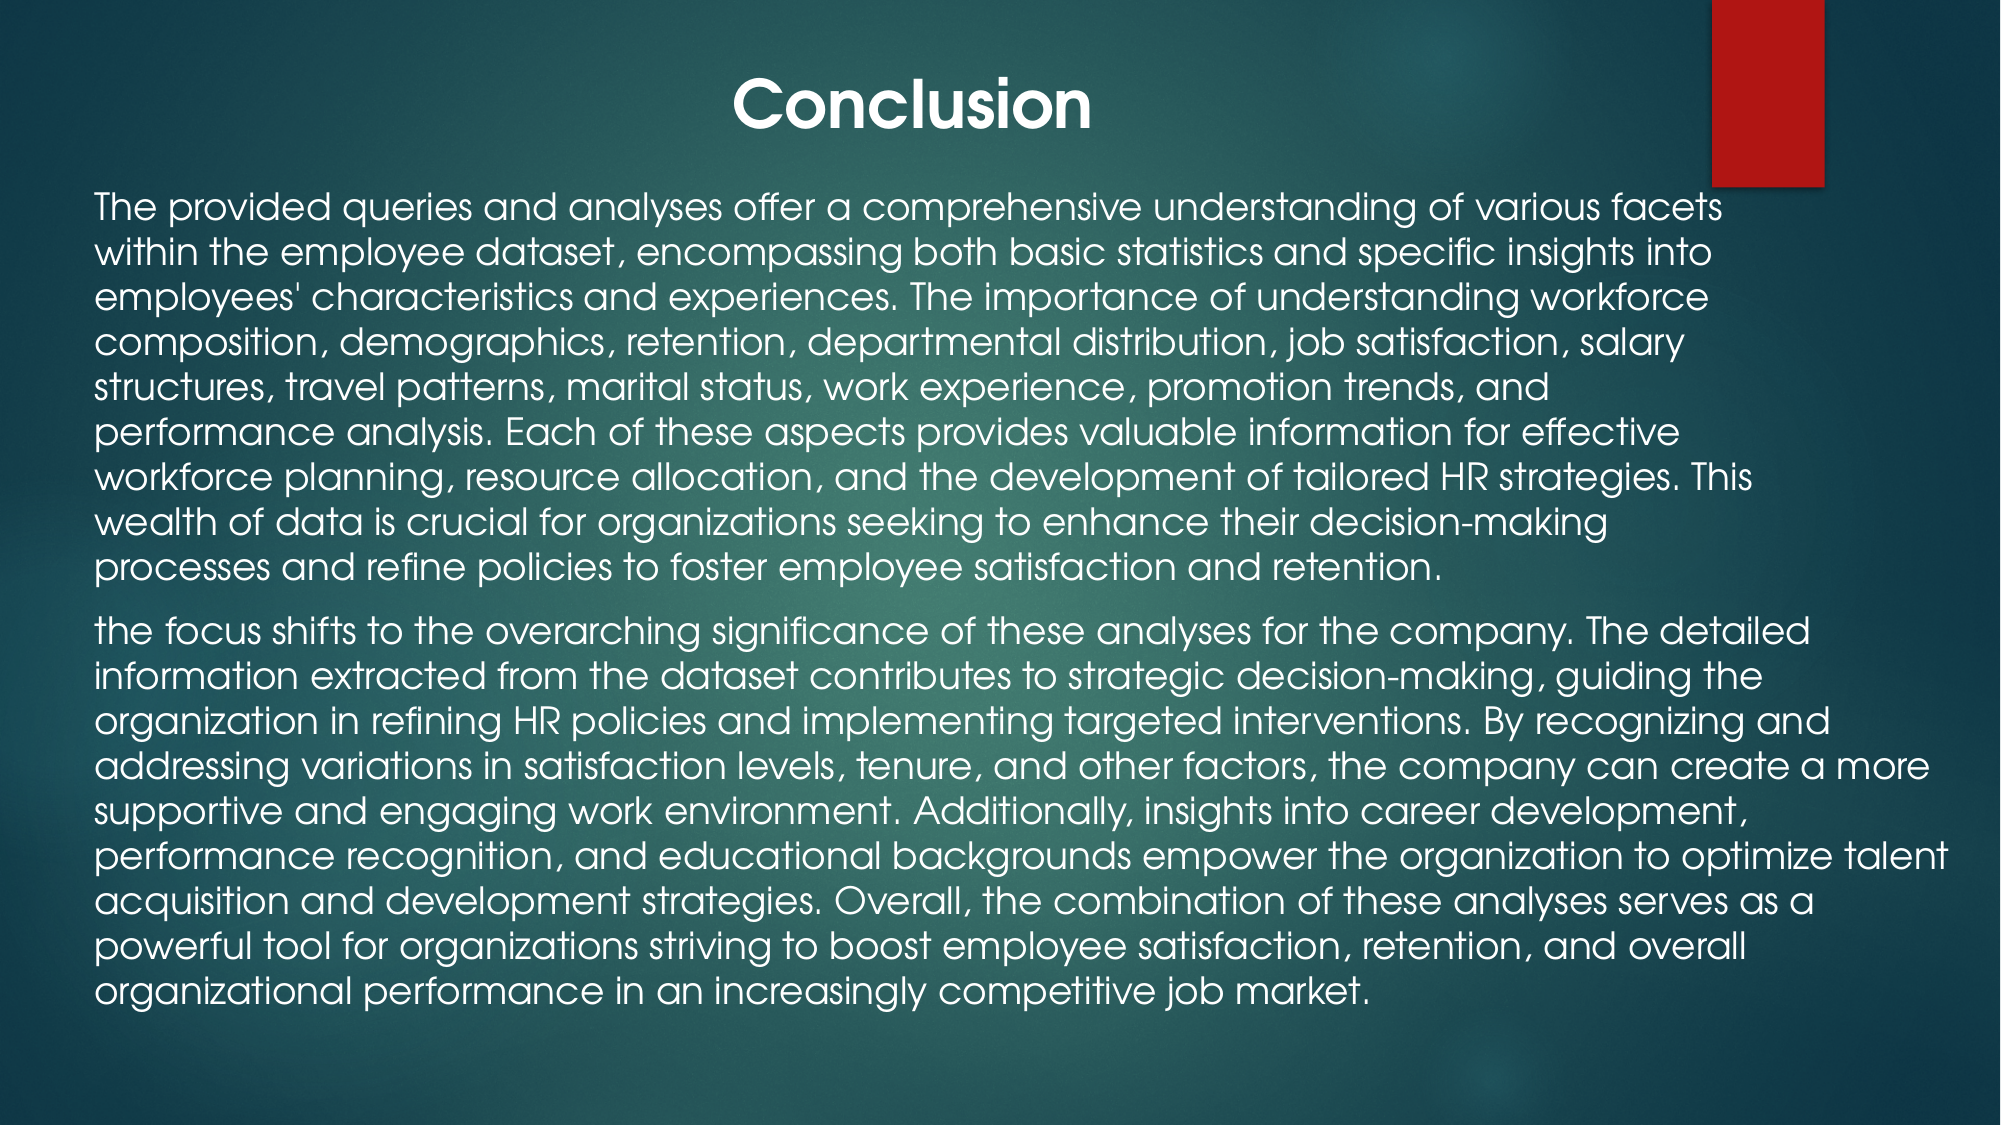

Conclusion
The provided queries and analyses offer a comprehensive understanding of various facets within the employee dataset, encompassing both basic statistics and specific insights into employees' characteristics and experiences. The importance of understanding workforce composition, demographics, retention, departmental distribution, job satisfaction, salary structures, travel patterns, marital status, work experience, promotion trends, and performance analysis. Each of these aspects provides valuable information for effective workforce planning, resource allocation, and the development of tailored HR strategies. This wealth of data is crucial for organizations seeking to enhance their decision-making processes and refine policies to foster employee satisfaction and retention.
the focus shifts to the overarching significance of these analyses for the company. The detailed information extracted from the dataset contributes to strategic decision-making, guiding the organization in refining HR policies and implementing targeted interventions. By recognizing and addressing variations in satisfaction levels, tenure, and other factors, the company can create a more supportive and engaging work environment. Additionally, insights into career development, performance recognition, and educational backgrounds empower the organization to optimize talent acquisition and development strategies. Overall, the combination of these analyses serves as a powerful tool for organizations striving to boost employee satisfaction, retention, and overall organizational performance in an increasingly competitive job market.